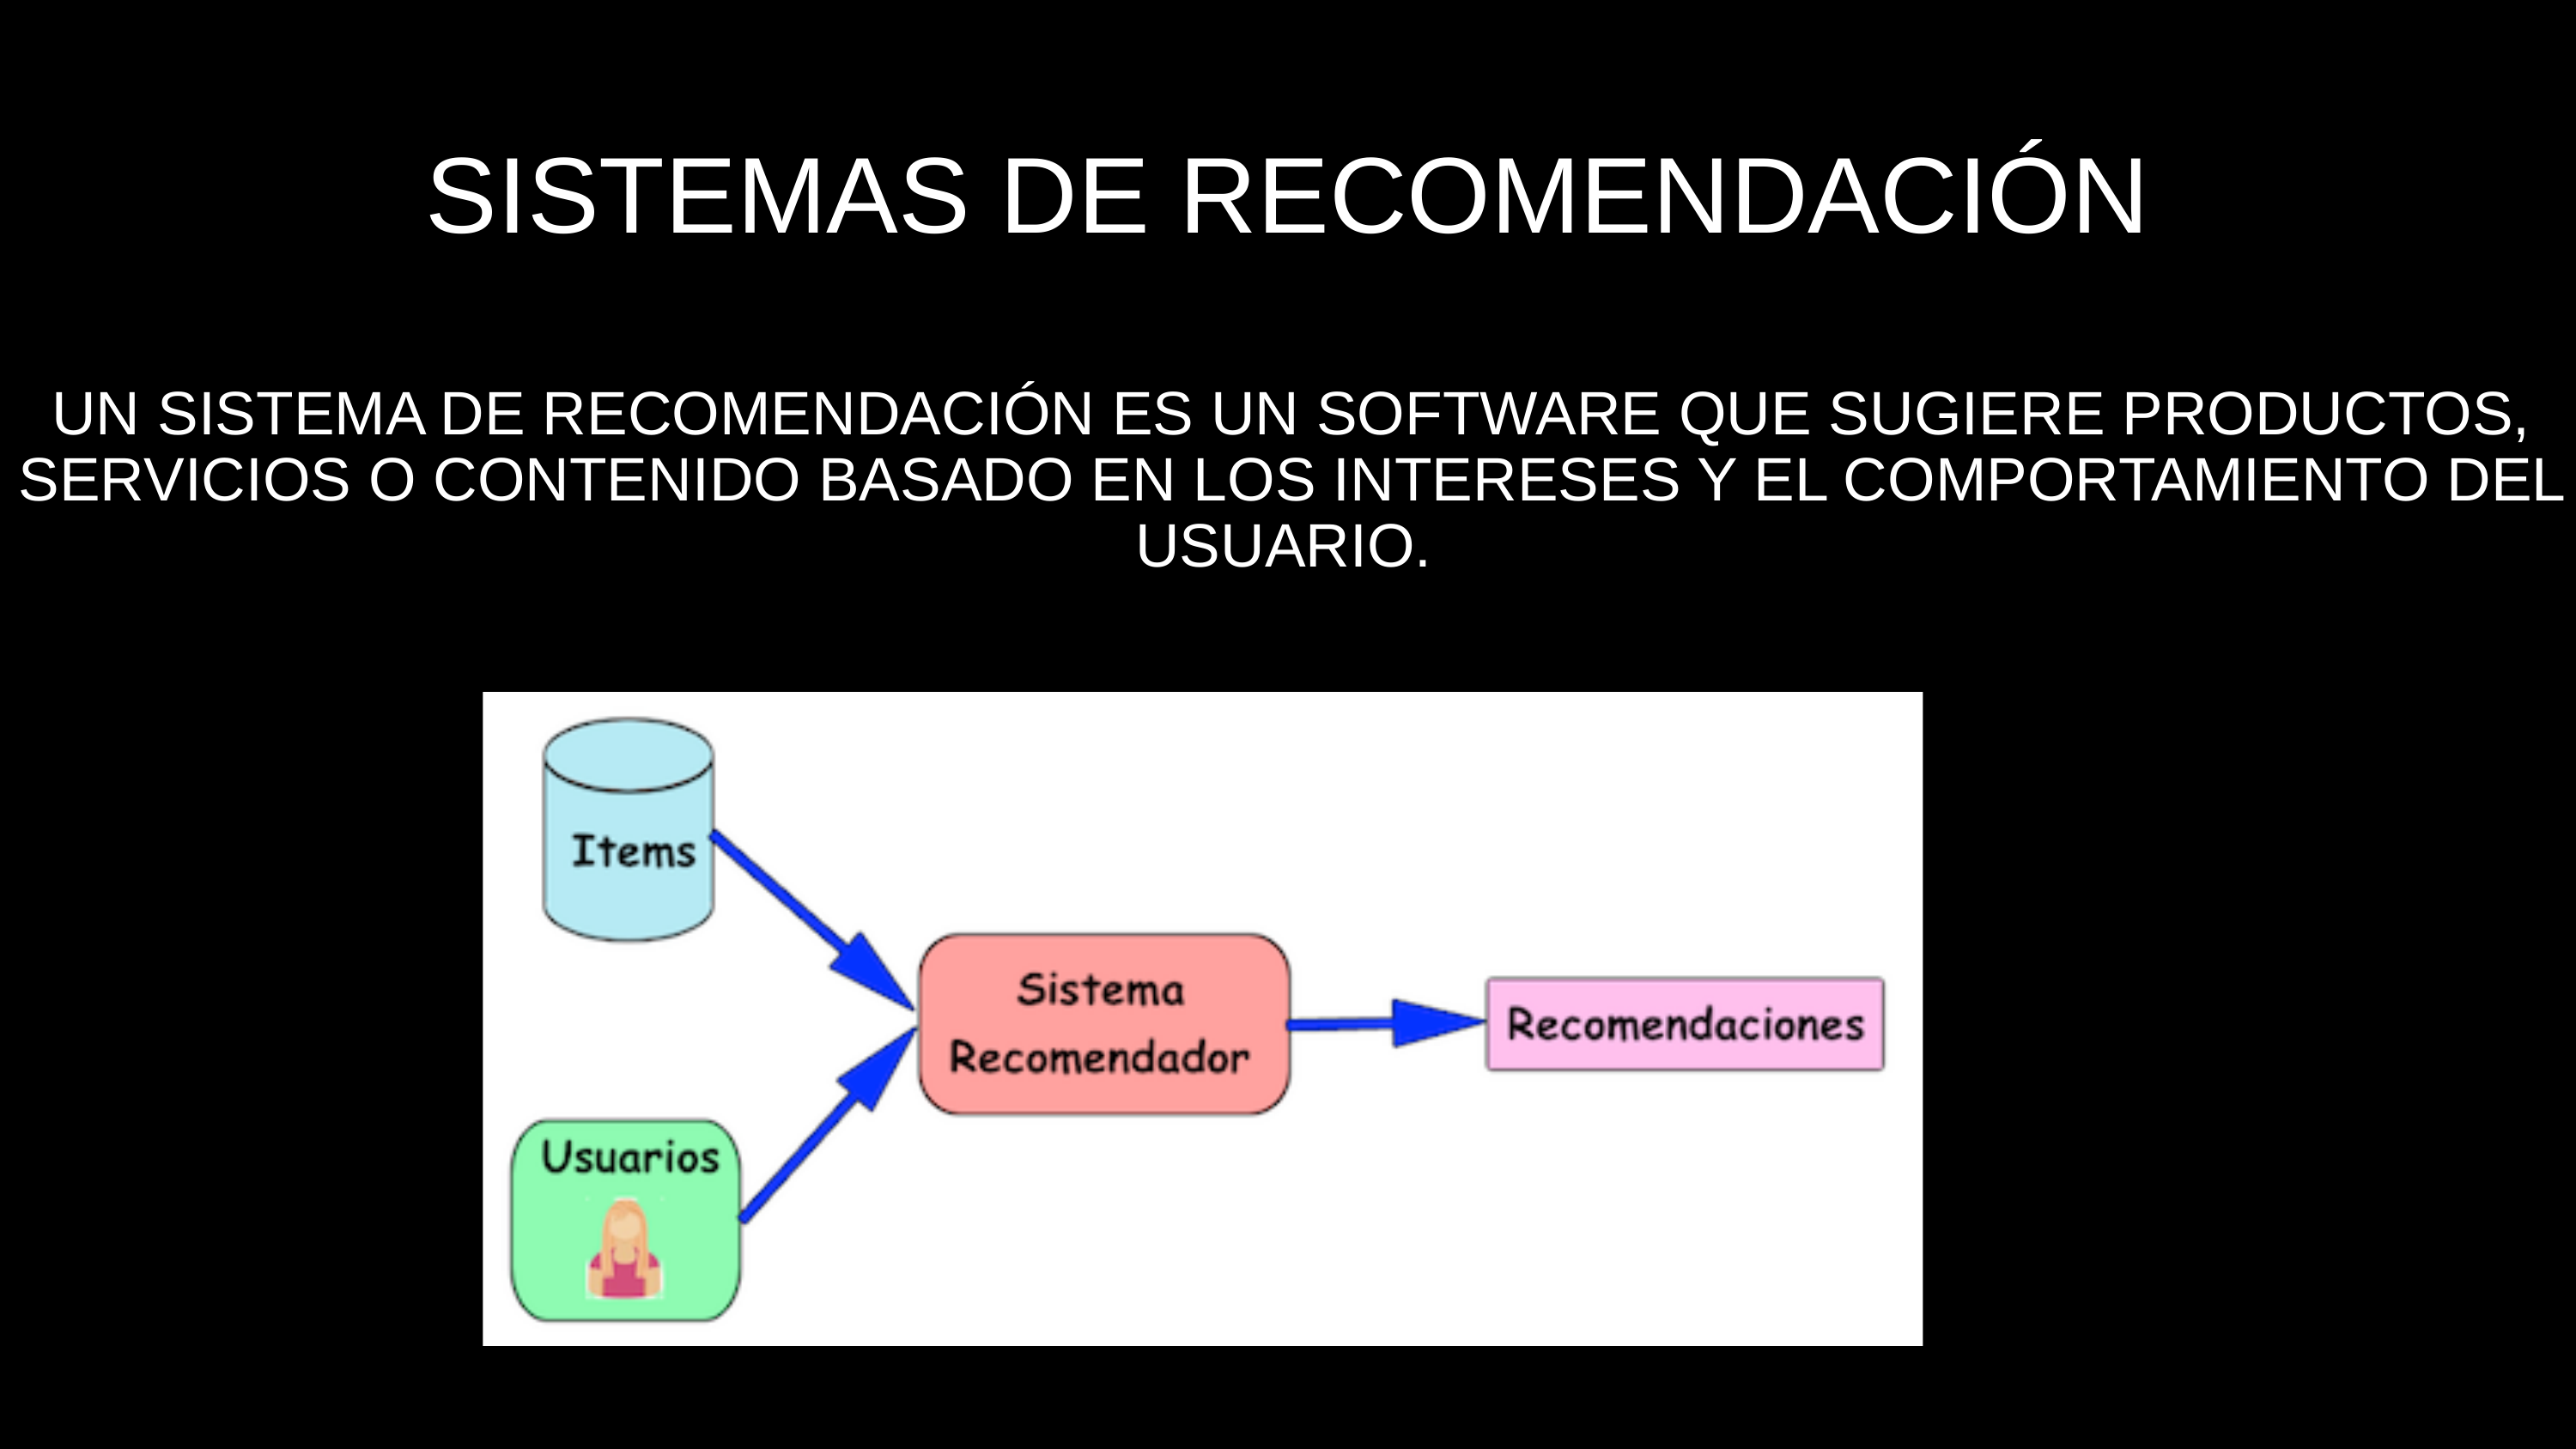

SISTEMAS DE RECOMENDACIÓN
UN SISTEMA DE RECOMENDACIÓN ES UN SOFTWARE QUE SUGIERE PRODUCTOS, SERVICIOS O CONTENIDO BASADO EN LOS INTERESES Y EL COMPORTAMIENTO DEL USUARIO.